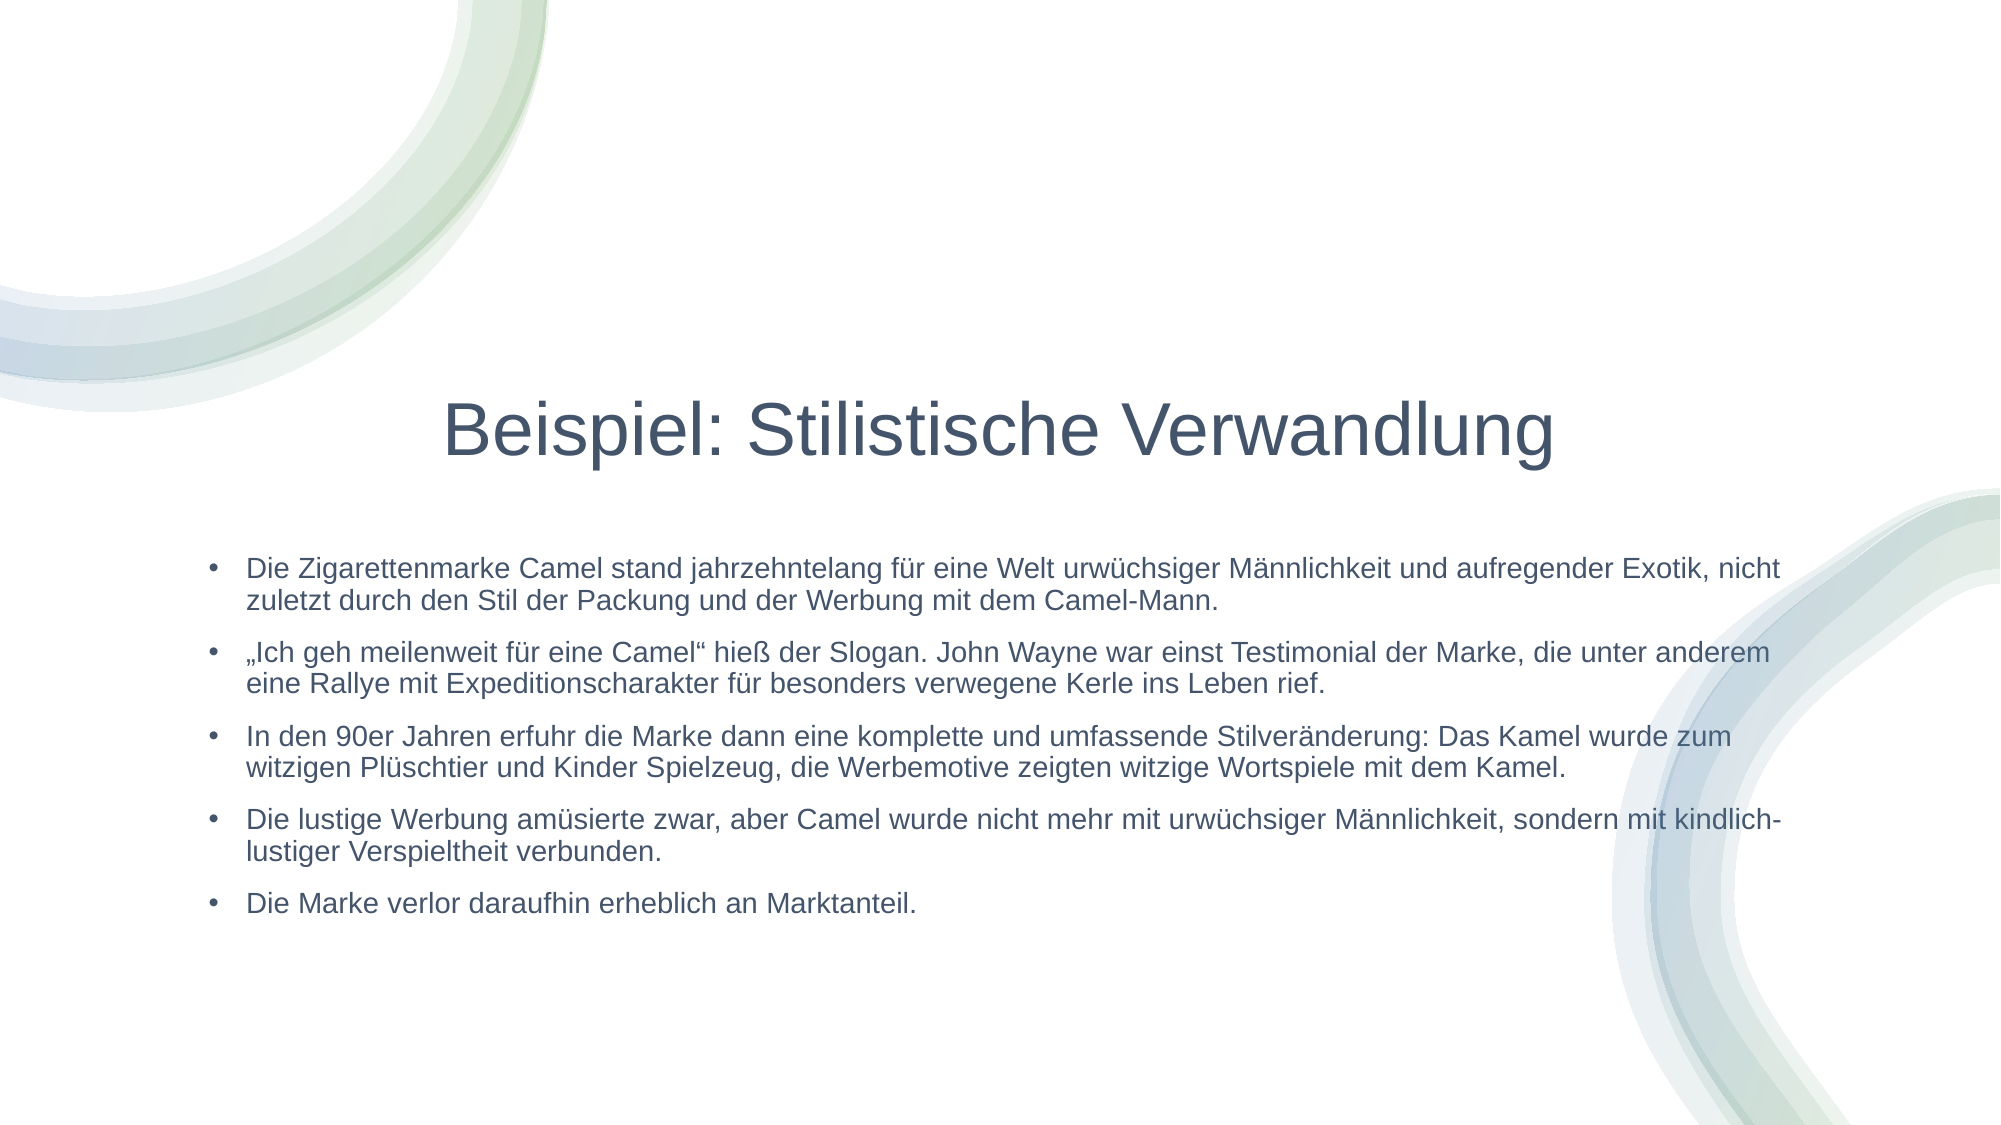

# Beispiel: Stilistische Verwandlung
Die Zigarettenmarke Camel stand jahrzehntelang für eine Welt urwüchsiger Männlichkeit und aufregender Exotik, nicht zuletzt durch den Stil der Packung und der Werbung mit dem Camel-Mann.
„Ich geh meilenweit für eine Camel“ hieß der Slogan. John Wayne war einst Testimonial der Marke, die unter anderem eine Rallye mit Expeditionscharakter für besonders verwegene Kerle ins Leben rief.
In den 90er Jahren erfuhr die Marke dann eine komplette und umfassende Stilveränderung: Das Kamel wurde zum witzigen Plüschtier und Kinder Spielzeug, die Werbemotive zeigten witzige Wortspiele mit dem Kamel.
Die lustige Werbung amüsierte zwar, aber Camel wurde nicht mehr mit urwüchsiger Männlichkeit, sondern mit kindlich-lustiger Verspieltheit verbunden.
Die Marke verlor daraufhin erheblich an Marktanteil.